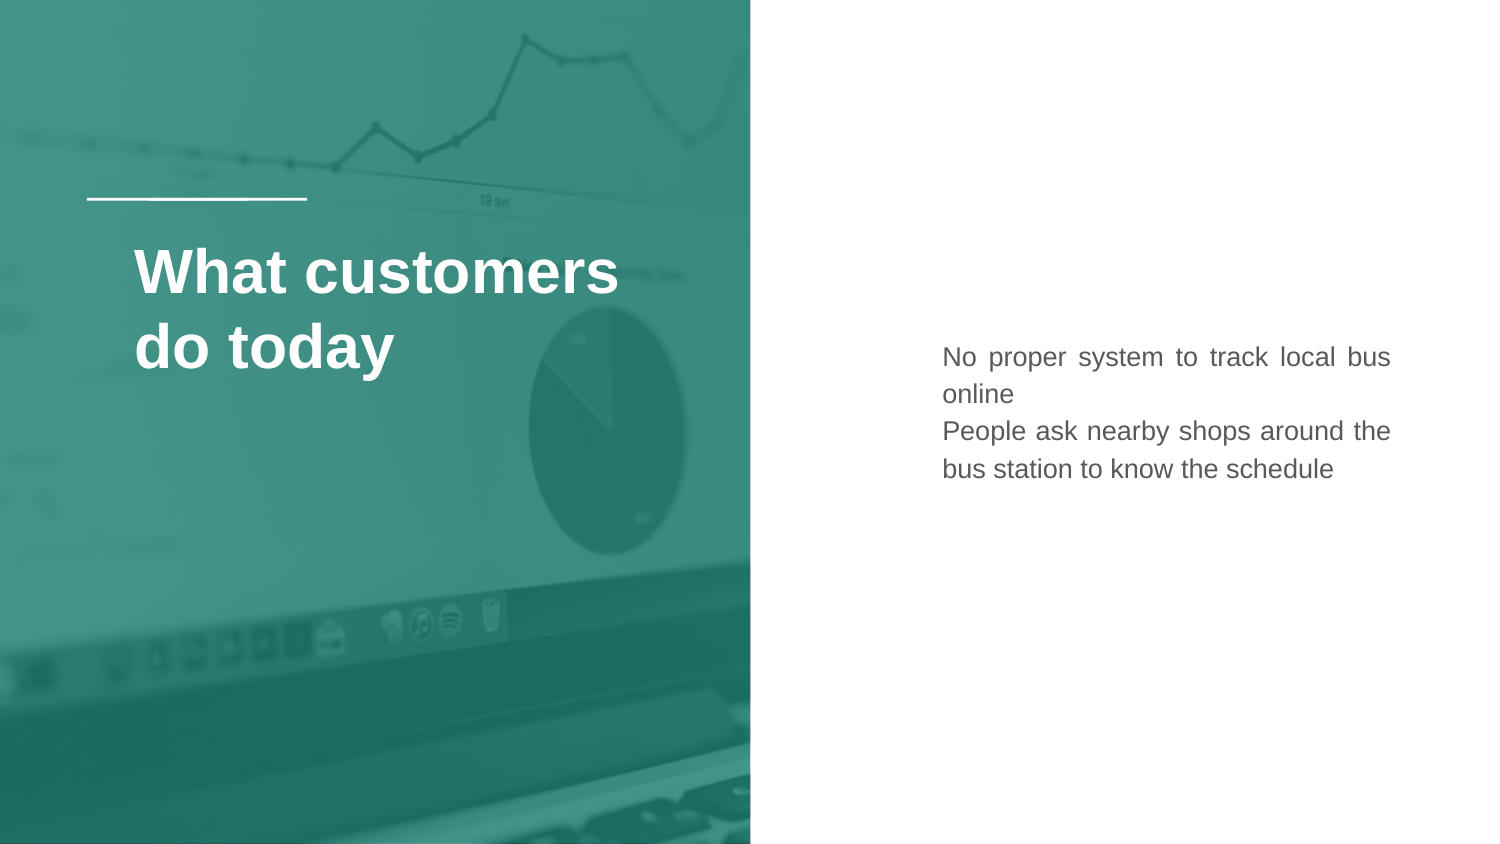

# What customers do today

No proper system to track local bus online
People ask nearby shops around the bus station to know the schedule